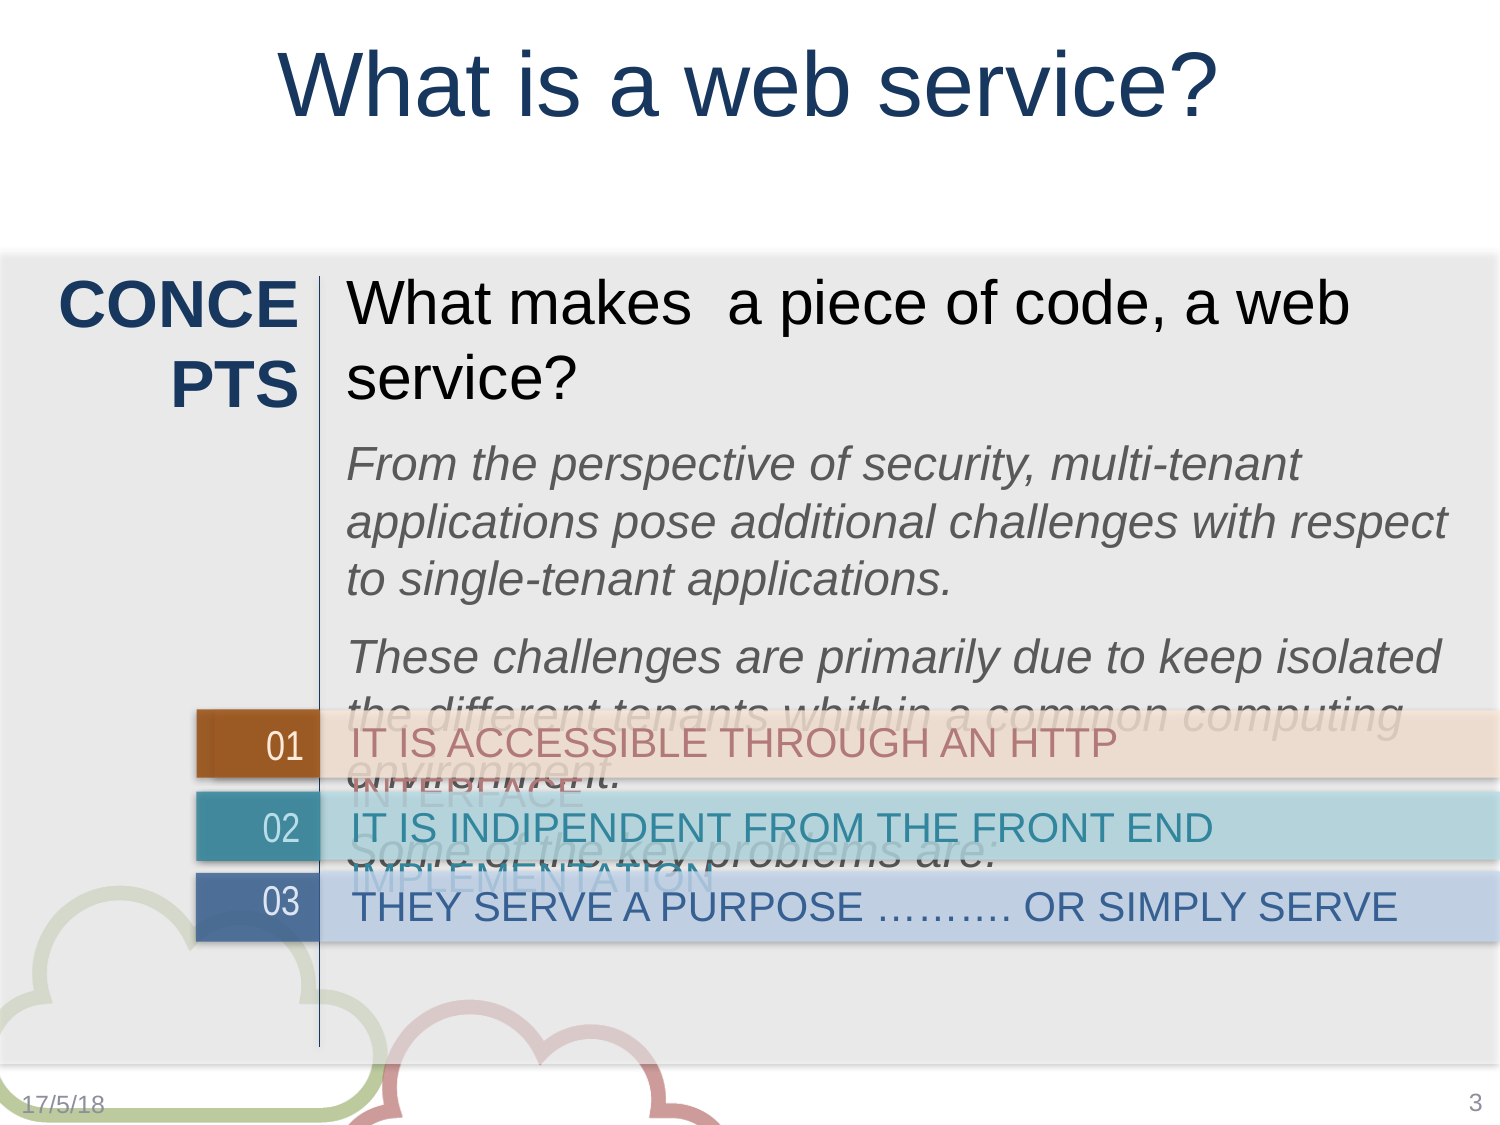

# What is a web service?

CONCEPTS
What makes  a piece of code, a web service?
From the perspective of security, multi-tenant applications pose additional challenges with respect to single-tenant applications.
These challenges are primarily due to keep isolated the different tenants whithin a common computing environment.
Some of the key problems are:

IT IS ACCESSIBLE THROUGH AN HTTP INTERFACE
01

IT IS INDIPENDENT FROM THE FRONT END IMPLEMENTATION

02
03

THEY SERVE A PURPOSE ………. OR SIMPLY SERVE

3
17/5/18